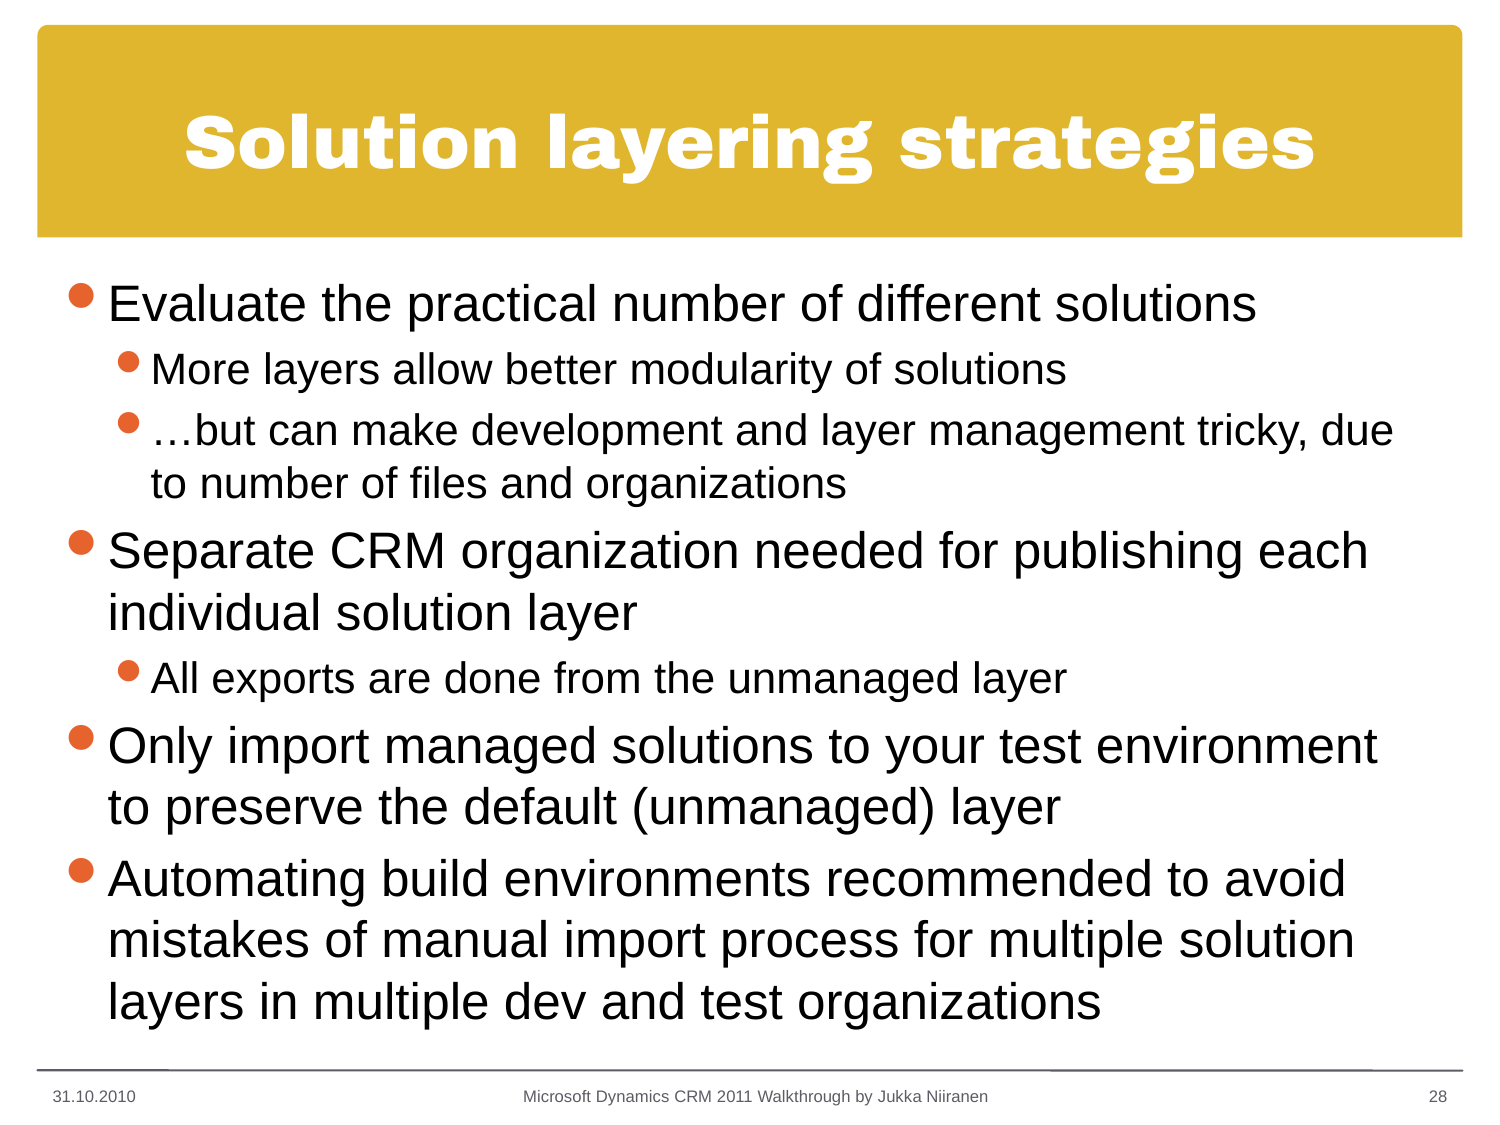

# Solution layering strategies
Evaluate the practical number of different solutions
More layers allow better modularity of solutions
…but can make development and layer management tricky, due to number of files and organizations
Separate CRM organization needed for publishing each individual solution layer
All exports are done from the unmanaged layer
Only import managed solutions to your test environment to preserve the default (unmanaged) layer
Automating build environments recommended to avoid mistakes of manual import process for multiple solution layers in multiple dev and test organizations
31.10.2010
Microsoft Dynamics CRM 2011 Walkthrough by Jukka Niiranen
28